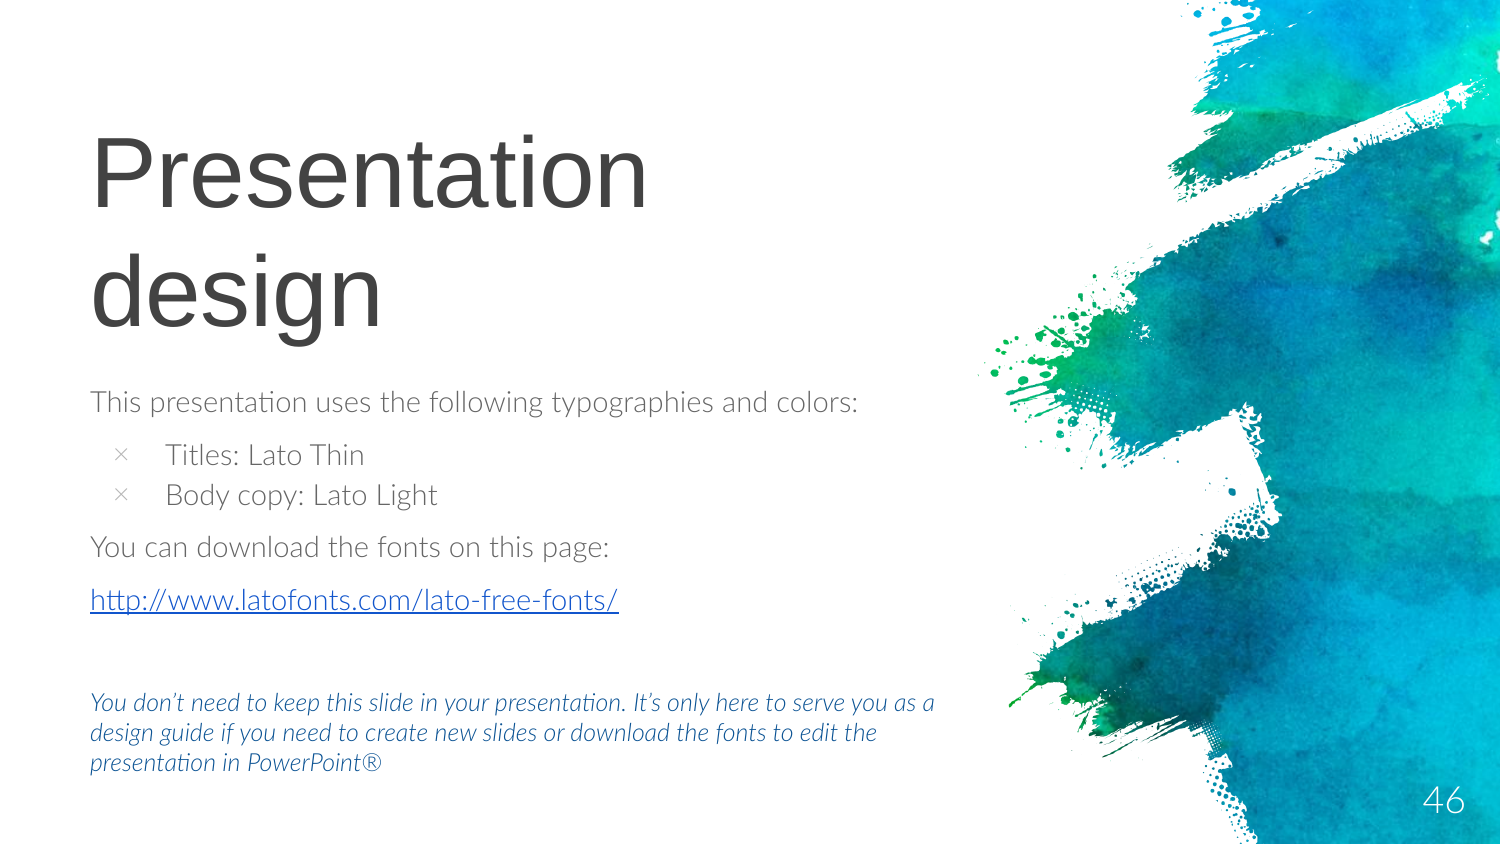

# Presentation design
This presentation uses the following typographies and colors:
Titles: Lato Thin
Body copy: Lato Light
You can download the fonts on this page:
http://www.latofonts.com/lato-free-fonts/

You don’t need to keep this slide in your presentation. It’s only here to serve you as a design guide if you need to create new slides or download the fonts to edit the presentation in PowerPoint®

46